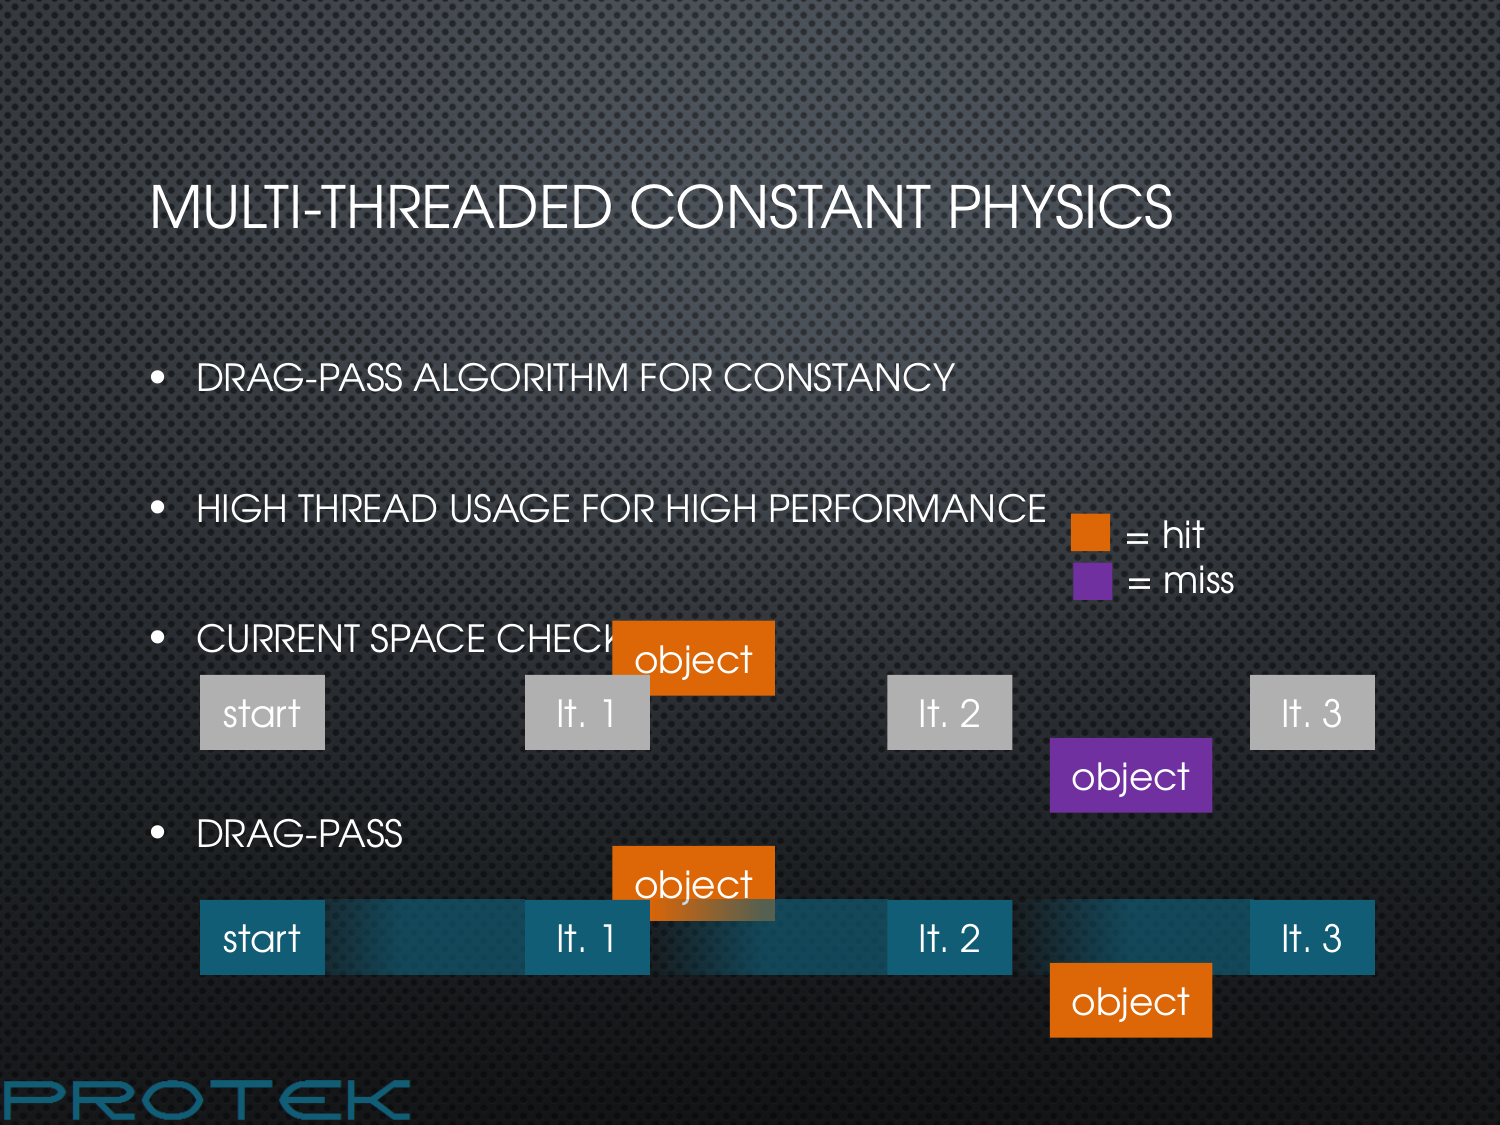

# Multi-Threaded Constant Physics
Drag-Pass Algorithm for constancy

High Thread usage for high performance

Current space check

Drag-Pass

= hit
   = miss

object
start
It. 1
It. 2
It. 3
object
object
start

It. 1

It. 2

It. 3
object